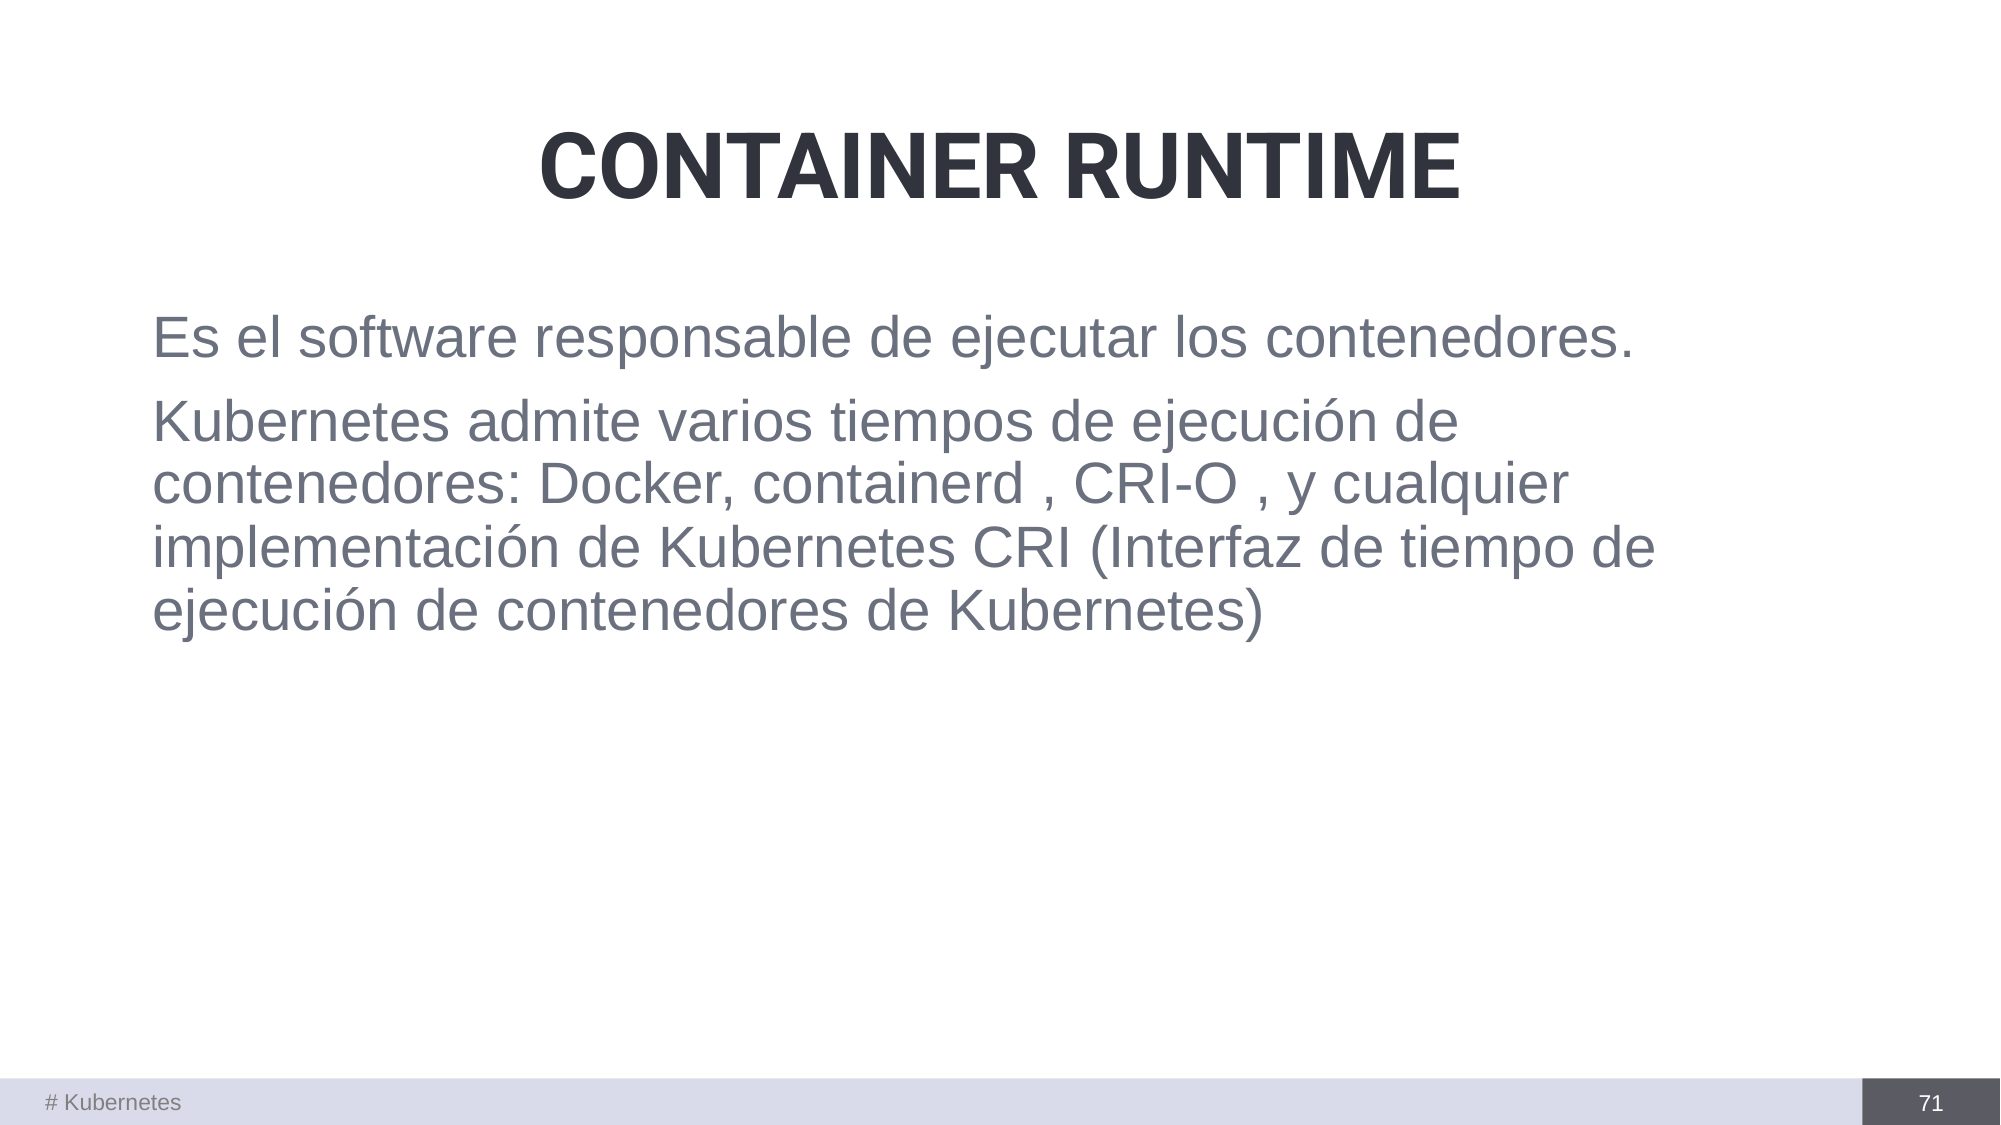

# CONTAINER RUNTIME
Es el software responsable de ejecutar los contenedores.
Kubernetes admite varios tiempos de ejecución de contenedores: Docker, containerd , CRI-O , y cualquier implementación de Kubernetes CRI (Interfaz de tiempo de ejecución de contenedores de Kubernetes)
# Kubernetes
71